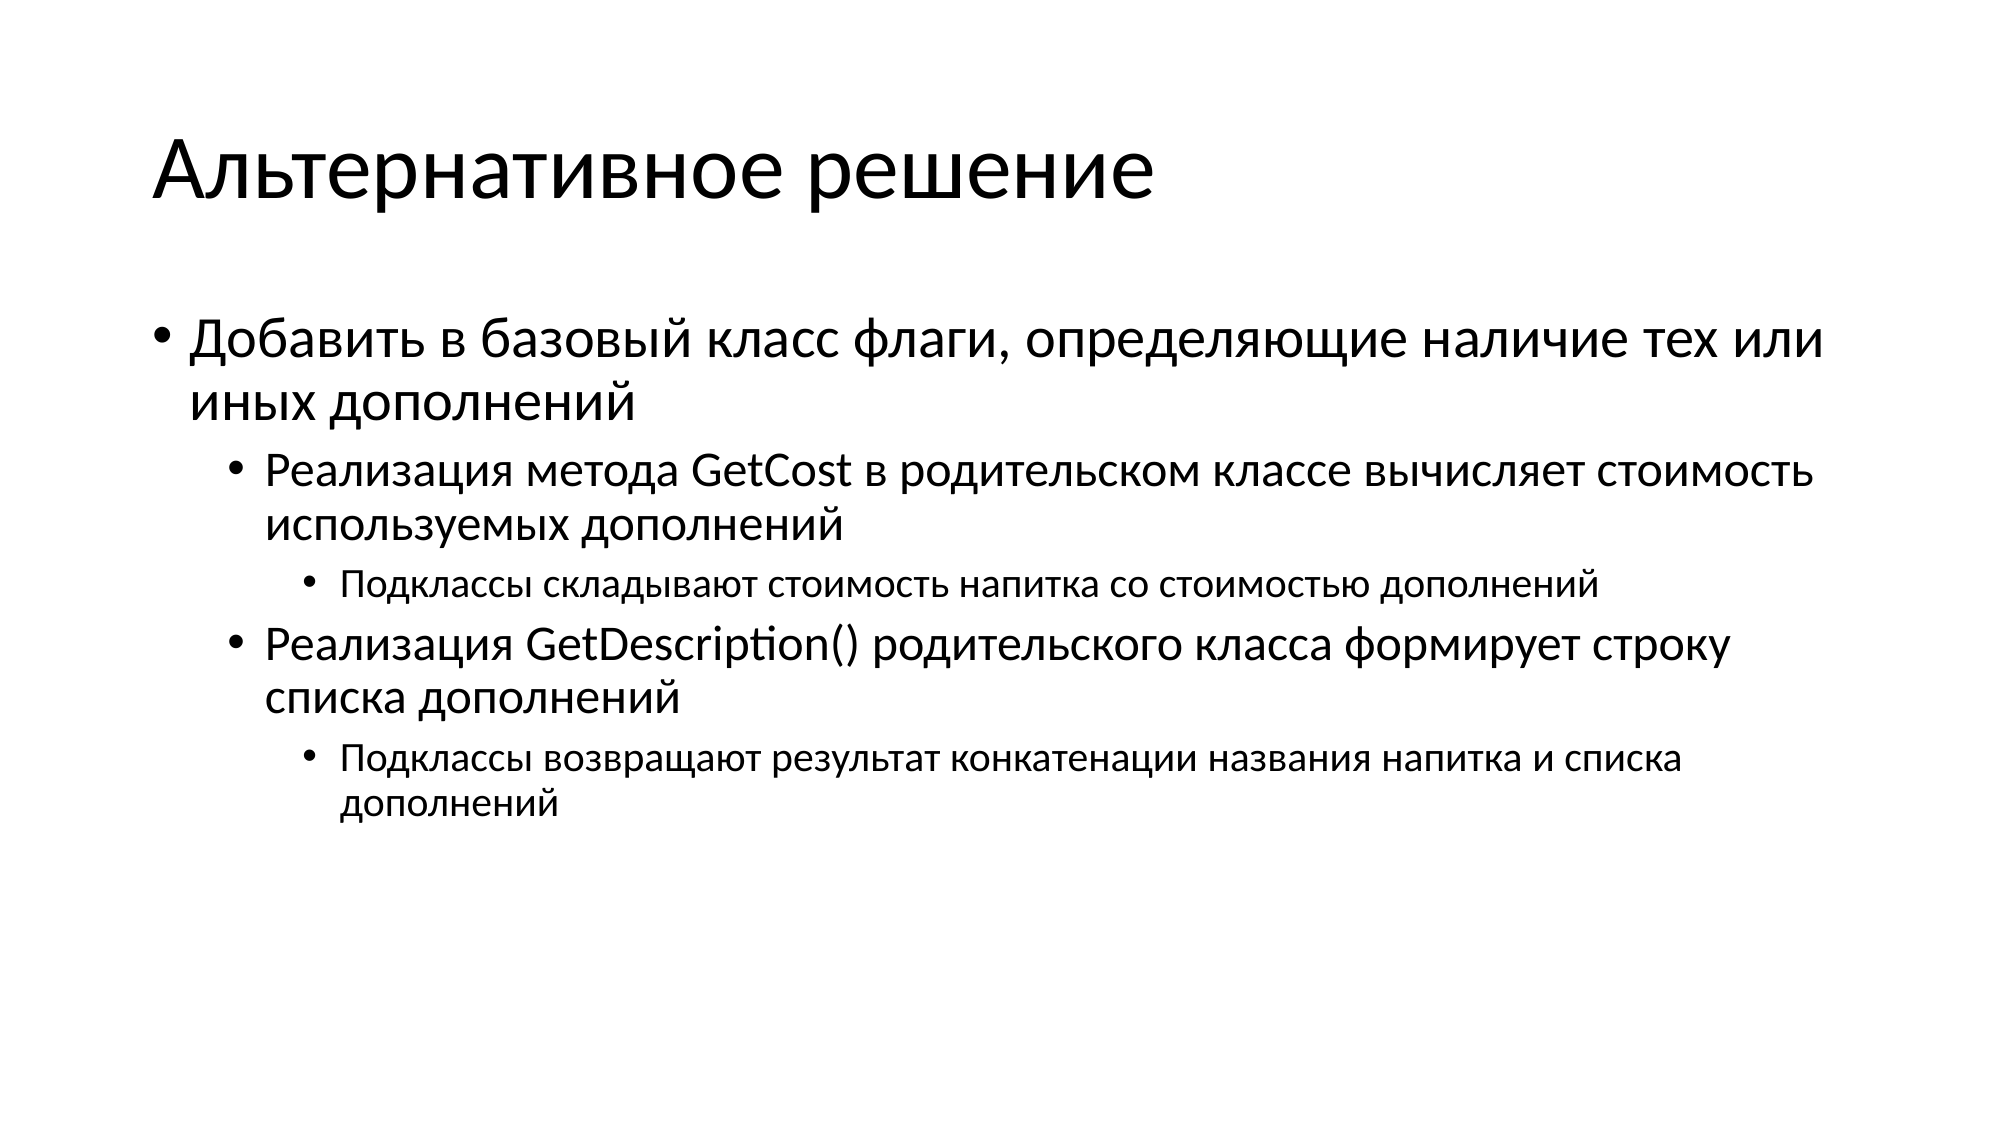

# Альтернативное решение
Добавить в базовый класс флаги, определяющие наличие тех или иных дополнений
Реализация метода GetCost в родительском классе вычисляет стоимость используемых дополнений
Подклассы складывают стоимость напитка со стоимостью дополнений
Реализация GetDescription() родительского класса формирует строку списка дополнений
Подклассы возвращают результат конкатенации названия напитка и списка дополнений